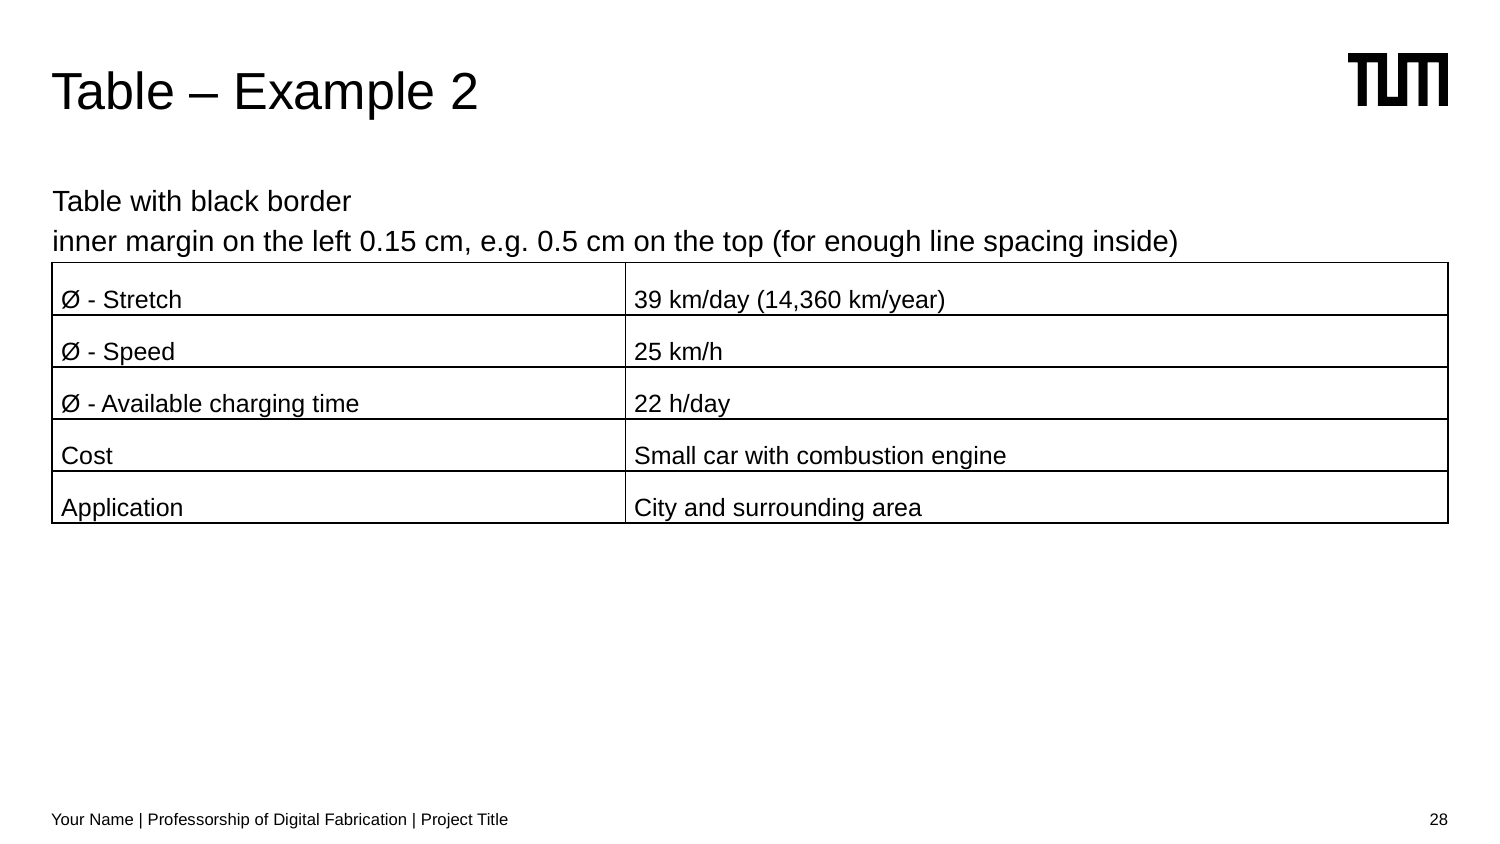

# Table – Example 2
Table with black border
inner margin on the left 0.15 cm, e.g. 0.5 cm on the top (for enough line spacing inside)
| Ø - Stretch | 39 km/day (14,360 km/year) |
| --- | --- |
| Ø - Speed | 25 km/h |
| Ø - Available charging time | 22 h/day |
| Cost | Small car with combustion engine |
| Application | City and surrounding area |
Your Name | Professorship of Digital Fabrication | Project Title
28